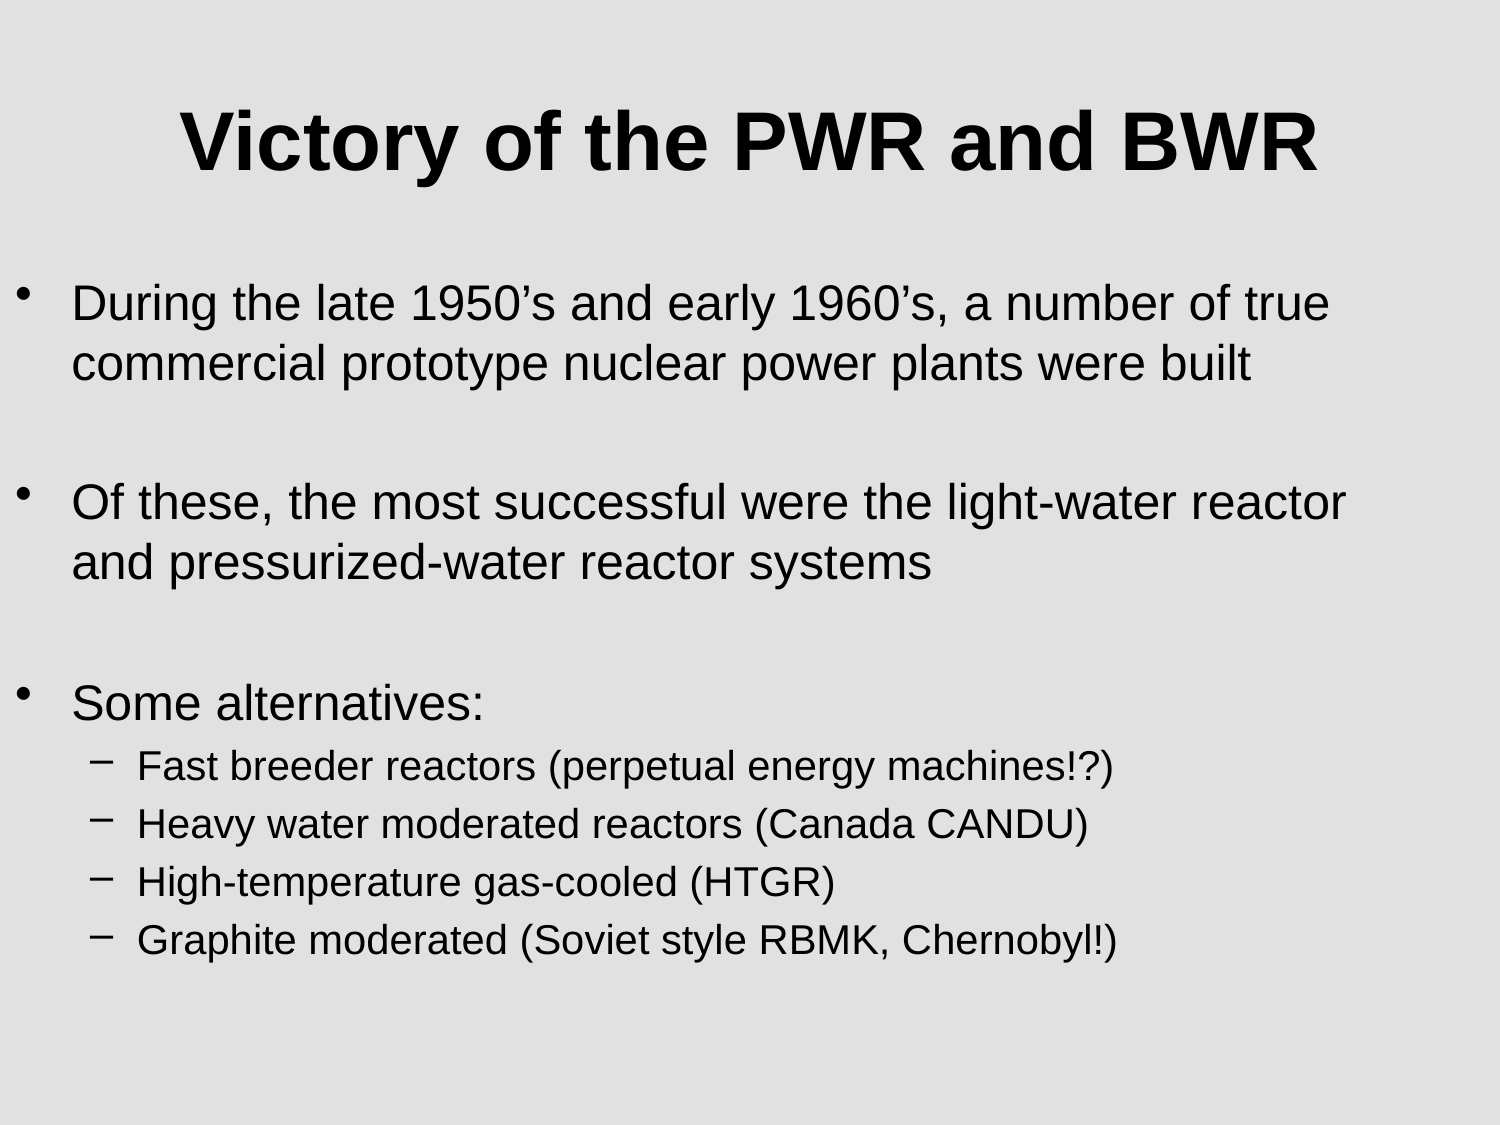

# Victory of the PWR and BWR
During the late 1950’s and early 1960’s, a number of true commercial prototype nuclear power plants were built

Of these, the most successful were the light-water reactor and pressurized-water reactor systems

Some alternatives:
Fast breeder reactors (perpetual energy machines!?)
Heavy water moderated reactors (Canada CANDU)
High-temperature gas-cooled (HTGR)
Graphite moderated (Soviet style RBMK, Chernobyl!)